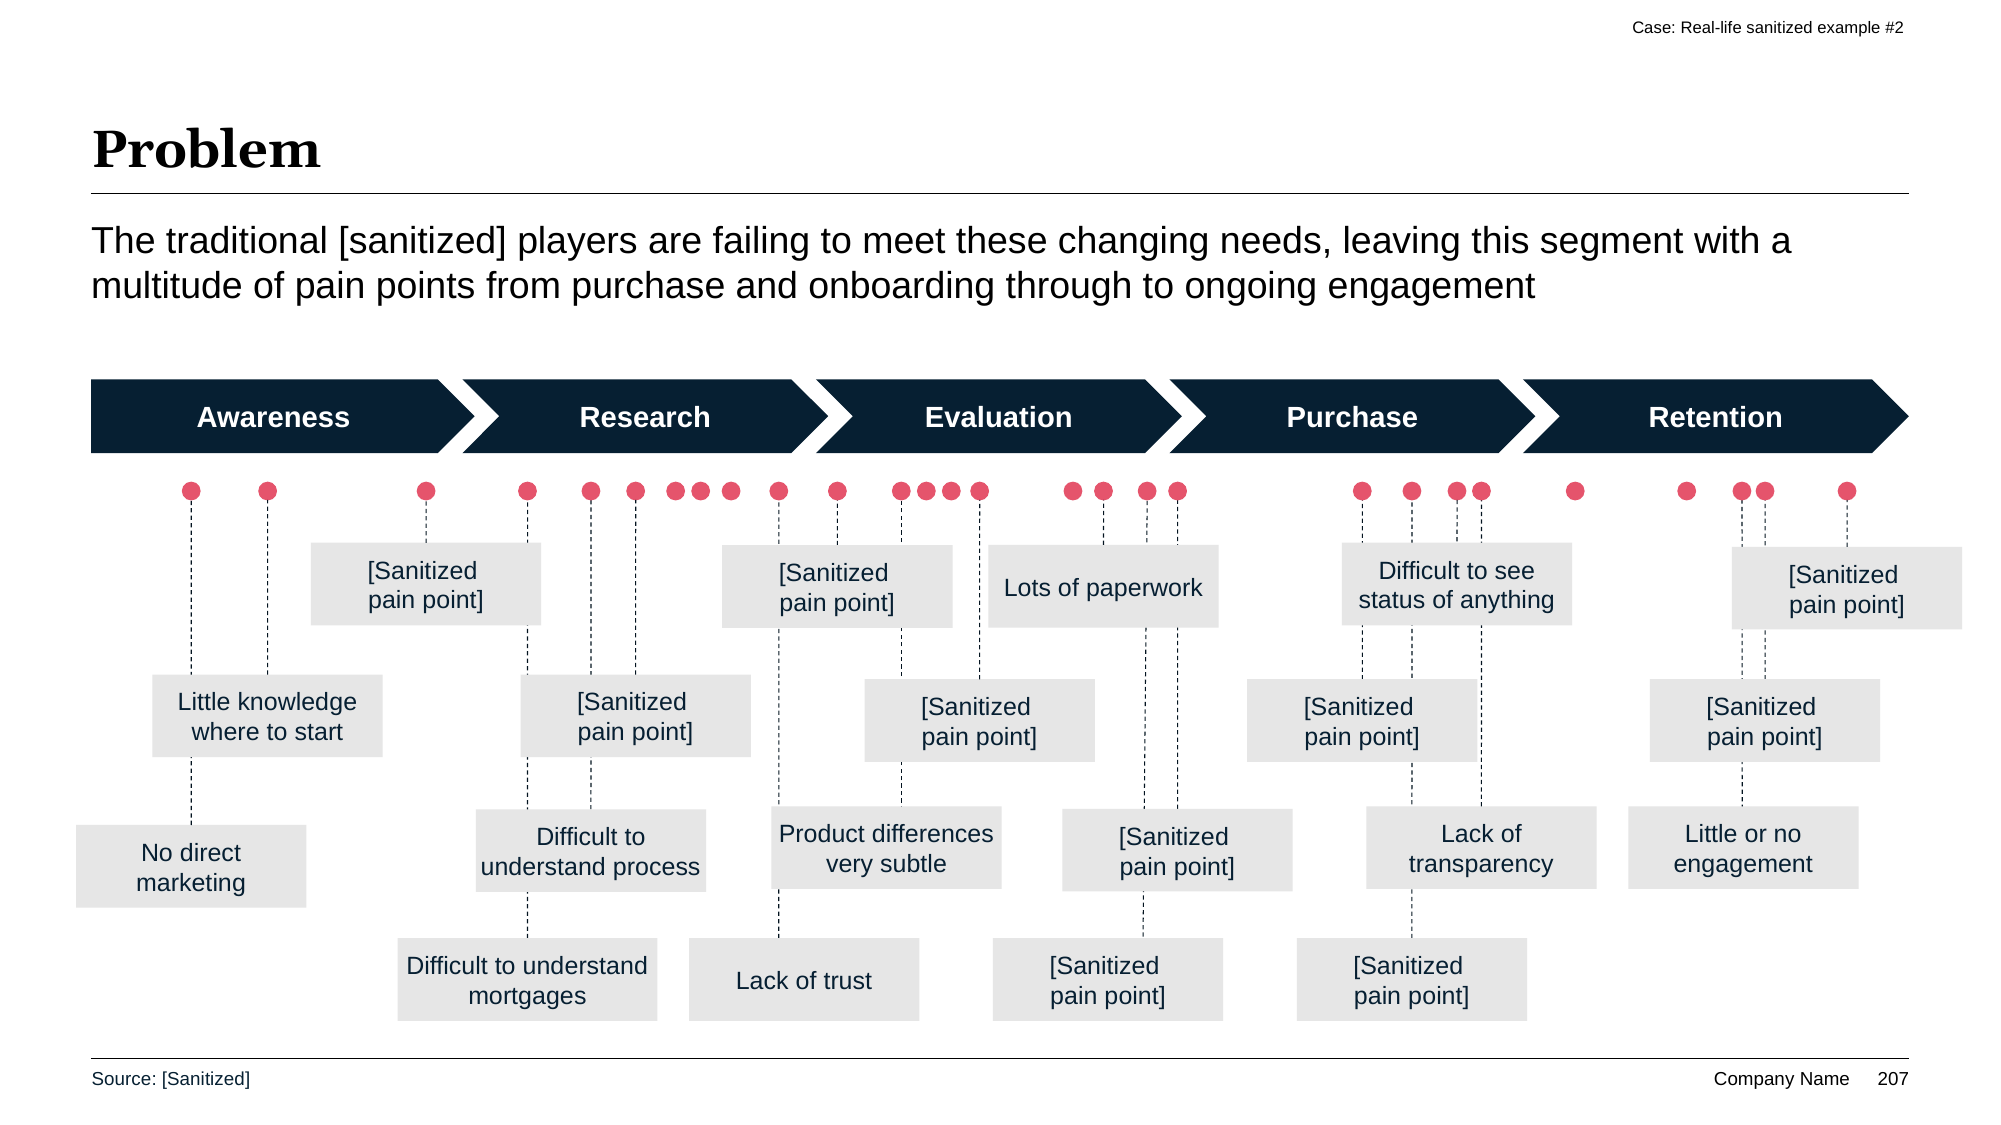

Case: Real-life sanitized example #2
# Problem
The traditional [sanitized] players are failing to meet these changing needs, leaving this segment with a multitude of pain points from purchase and onboarding through to ongoing engagement
Awareness
Research
Evaluation
Purchase
Retention

[Sanitized
pain point]
Difficult to see status of anything
Lots of paperwork
[Sanitized
pain point]
[Sanitized
pain point]
Little knowledge where to start
[Sanitized
pain point]
[Sanitized
pain point]
[Sanitized
pain point]
[Sanitized
pain point]
Product differences very subtle
Lack of transparency
Little or no
engagement
[Sanitized
pain point]
Difficult to understand process
No direct marketing
Difficult to understand mortgages
Lack of trust
[Sanitized
pain point]
[Sanitized
pain point]
Source: [Sanitized]